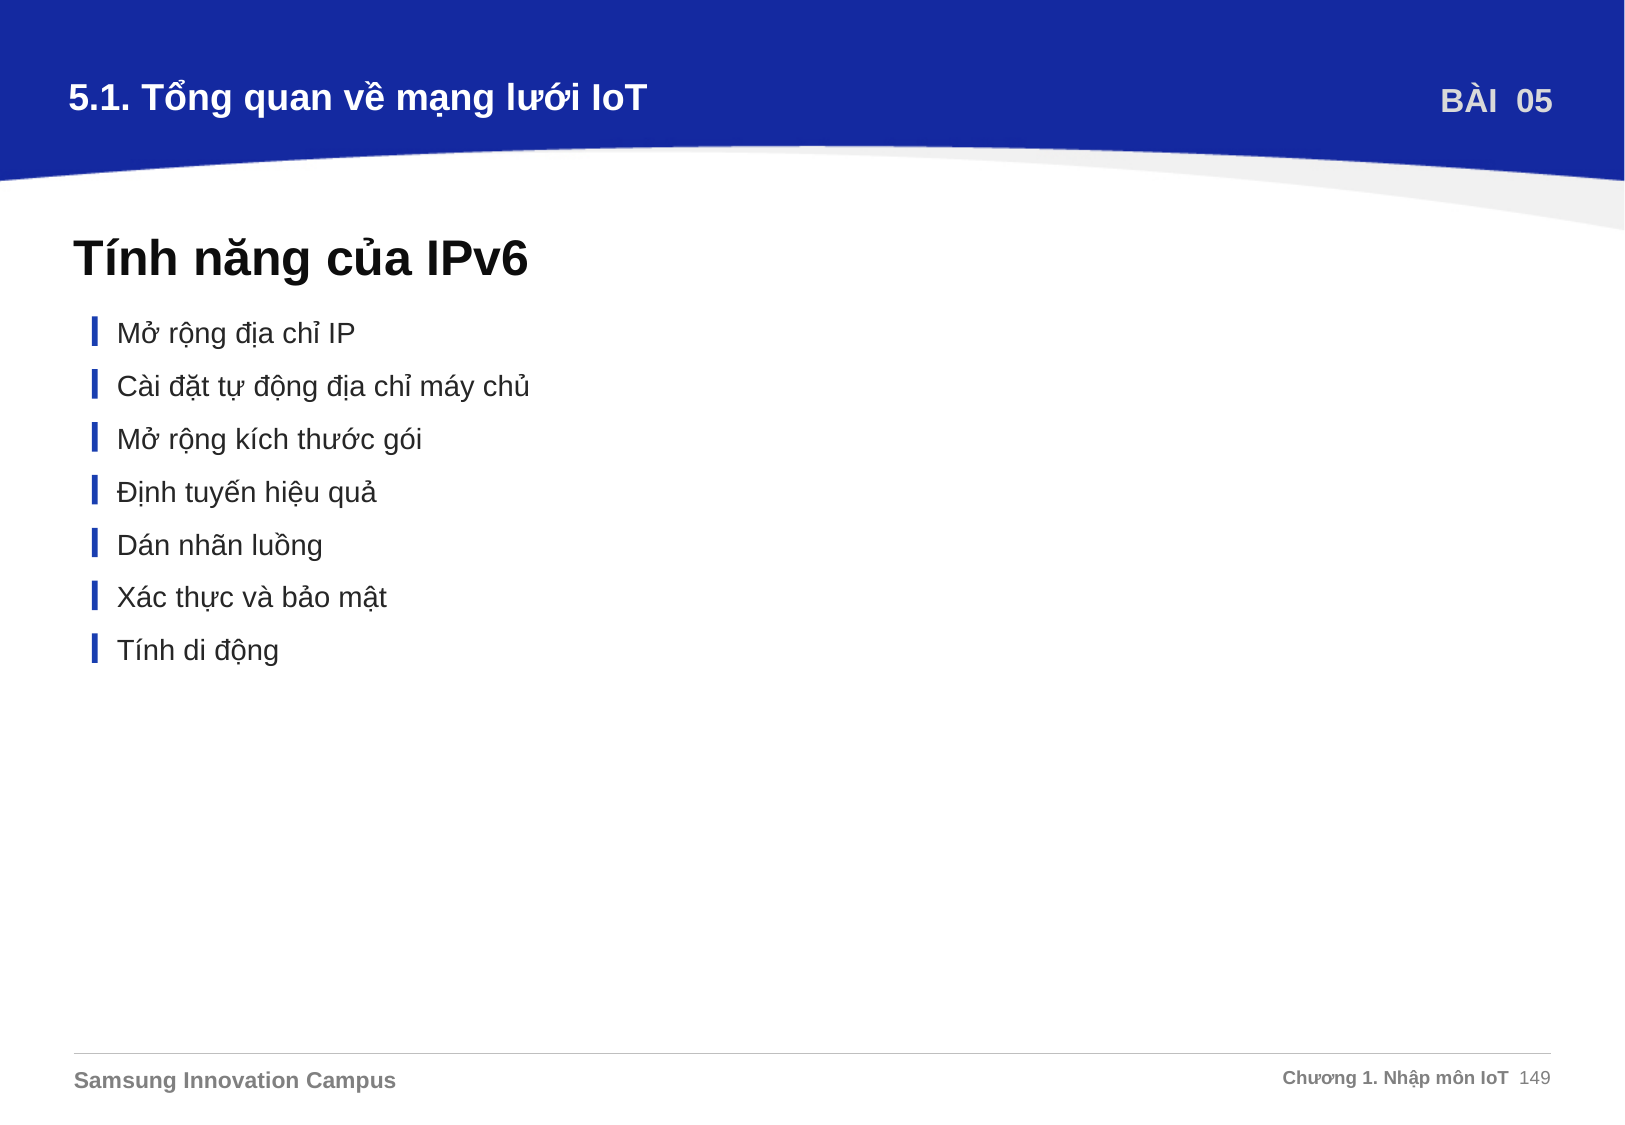

5.1. Tổng quan về mạng lưới IoT
BÀI  05
Tính năng của IPv6
Mở rộng địa chỉ IP

Cài đặt tự động địa chỉ máy chủ

Mở rộng kích thước gói

Định tuyến hiệu quả

Dán nhãn luồng

Xác thực và bảo mật

Tính di động